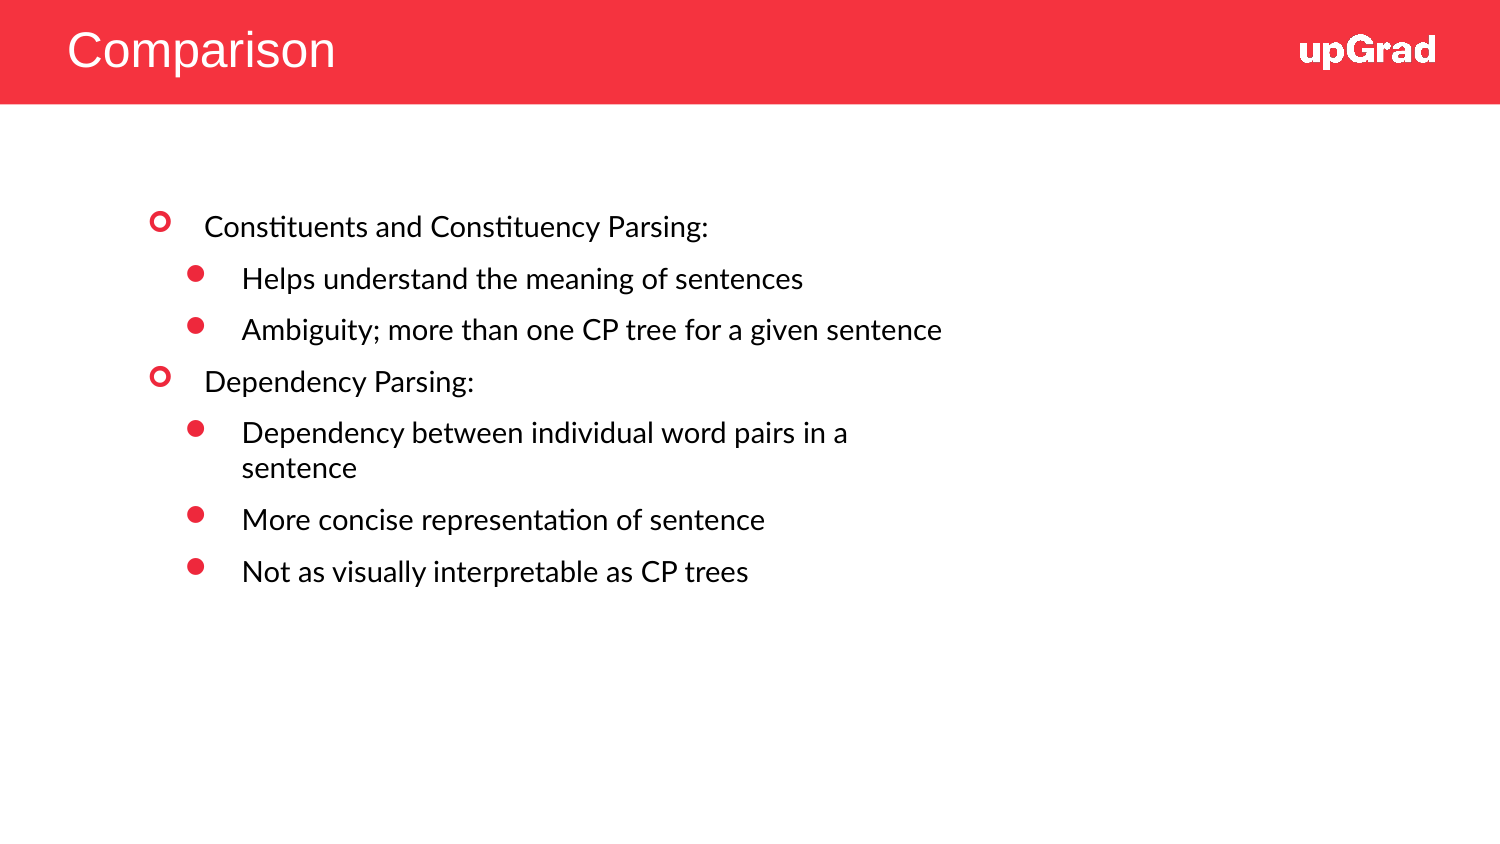

# Comparison
Constituents and Constituency Parsing:
Helps understand the meaning of sentences
Ambiguity; more than one CP tree for a given sentence
Dependency Parsing:
Dependency between individual word pairs in a sentence
More concise representation of sentence
Not as visually interpretable as CP trees